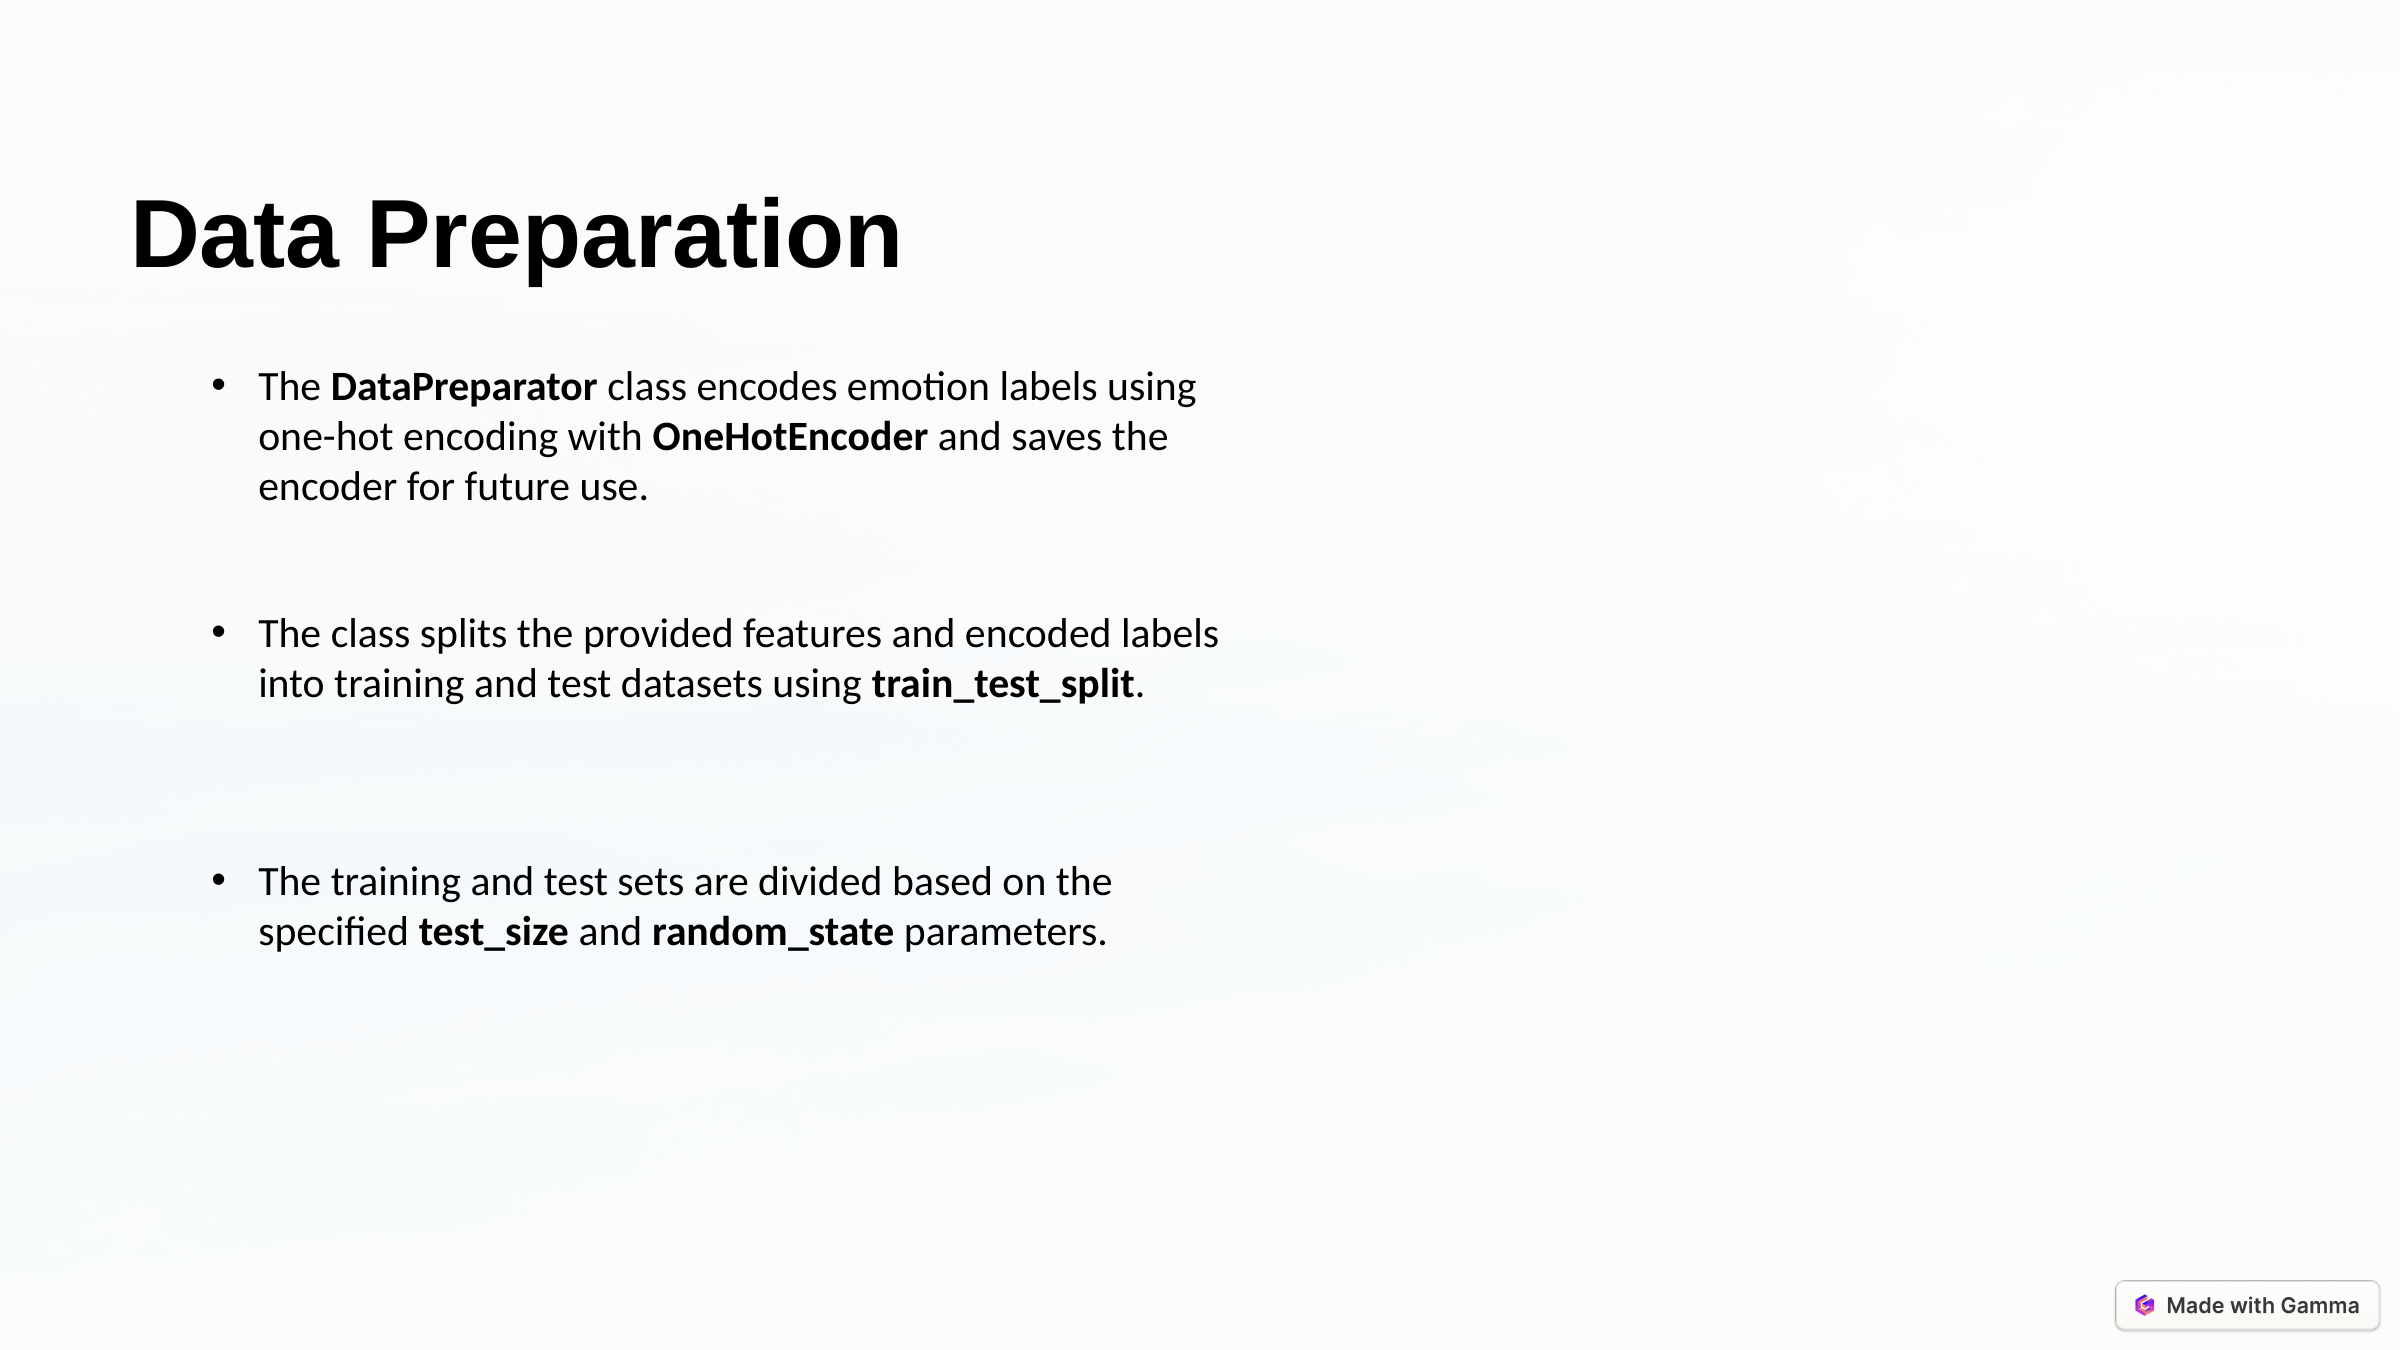

Data Preparation
The DataPreparator class encodes emotion labels using one-hot encoding with OneHotEncoder and saves the encoder for future use.
The class splits the provided features and encoded labels into training and test datasets using train_test_split.
The training and test sets are divided based on the specified test_size and random_state parameters.